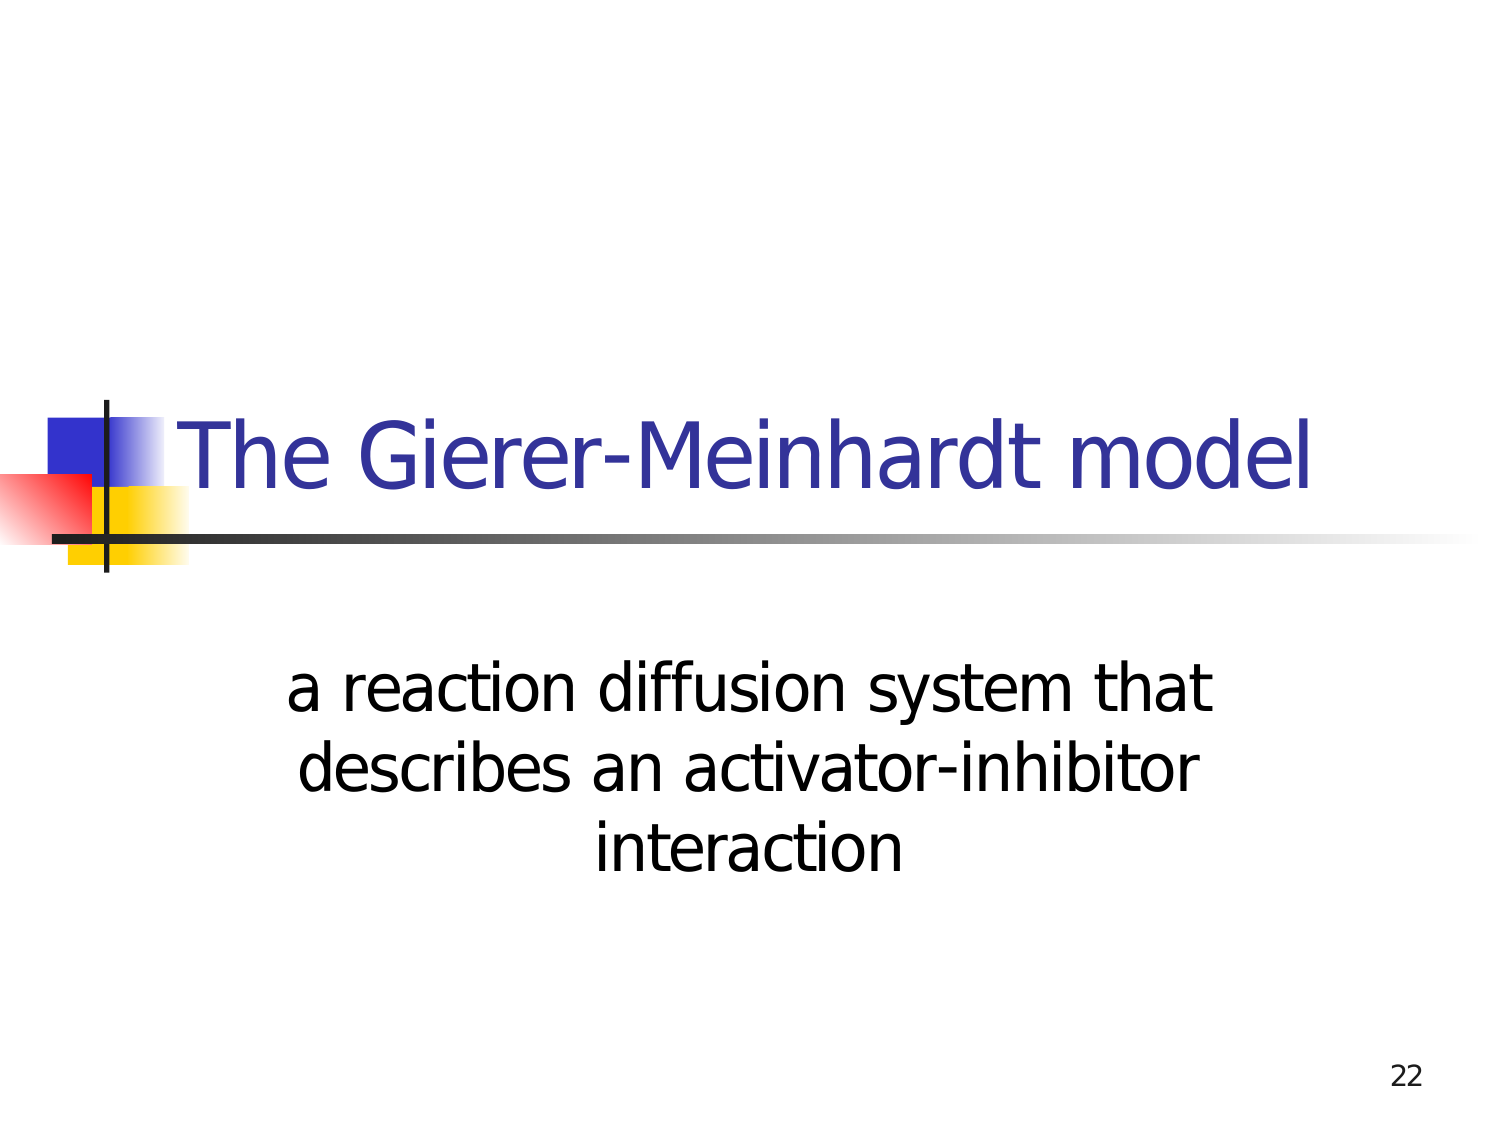

# The Gierer-Meinhardt model
a reaction diffusion system that describes an activator-inhibitor interaction
22